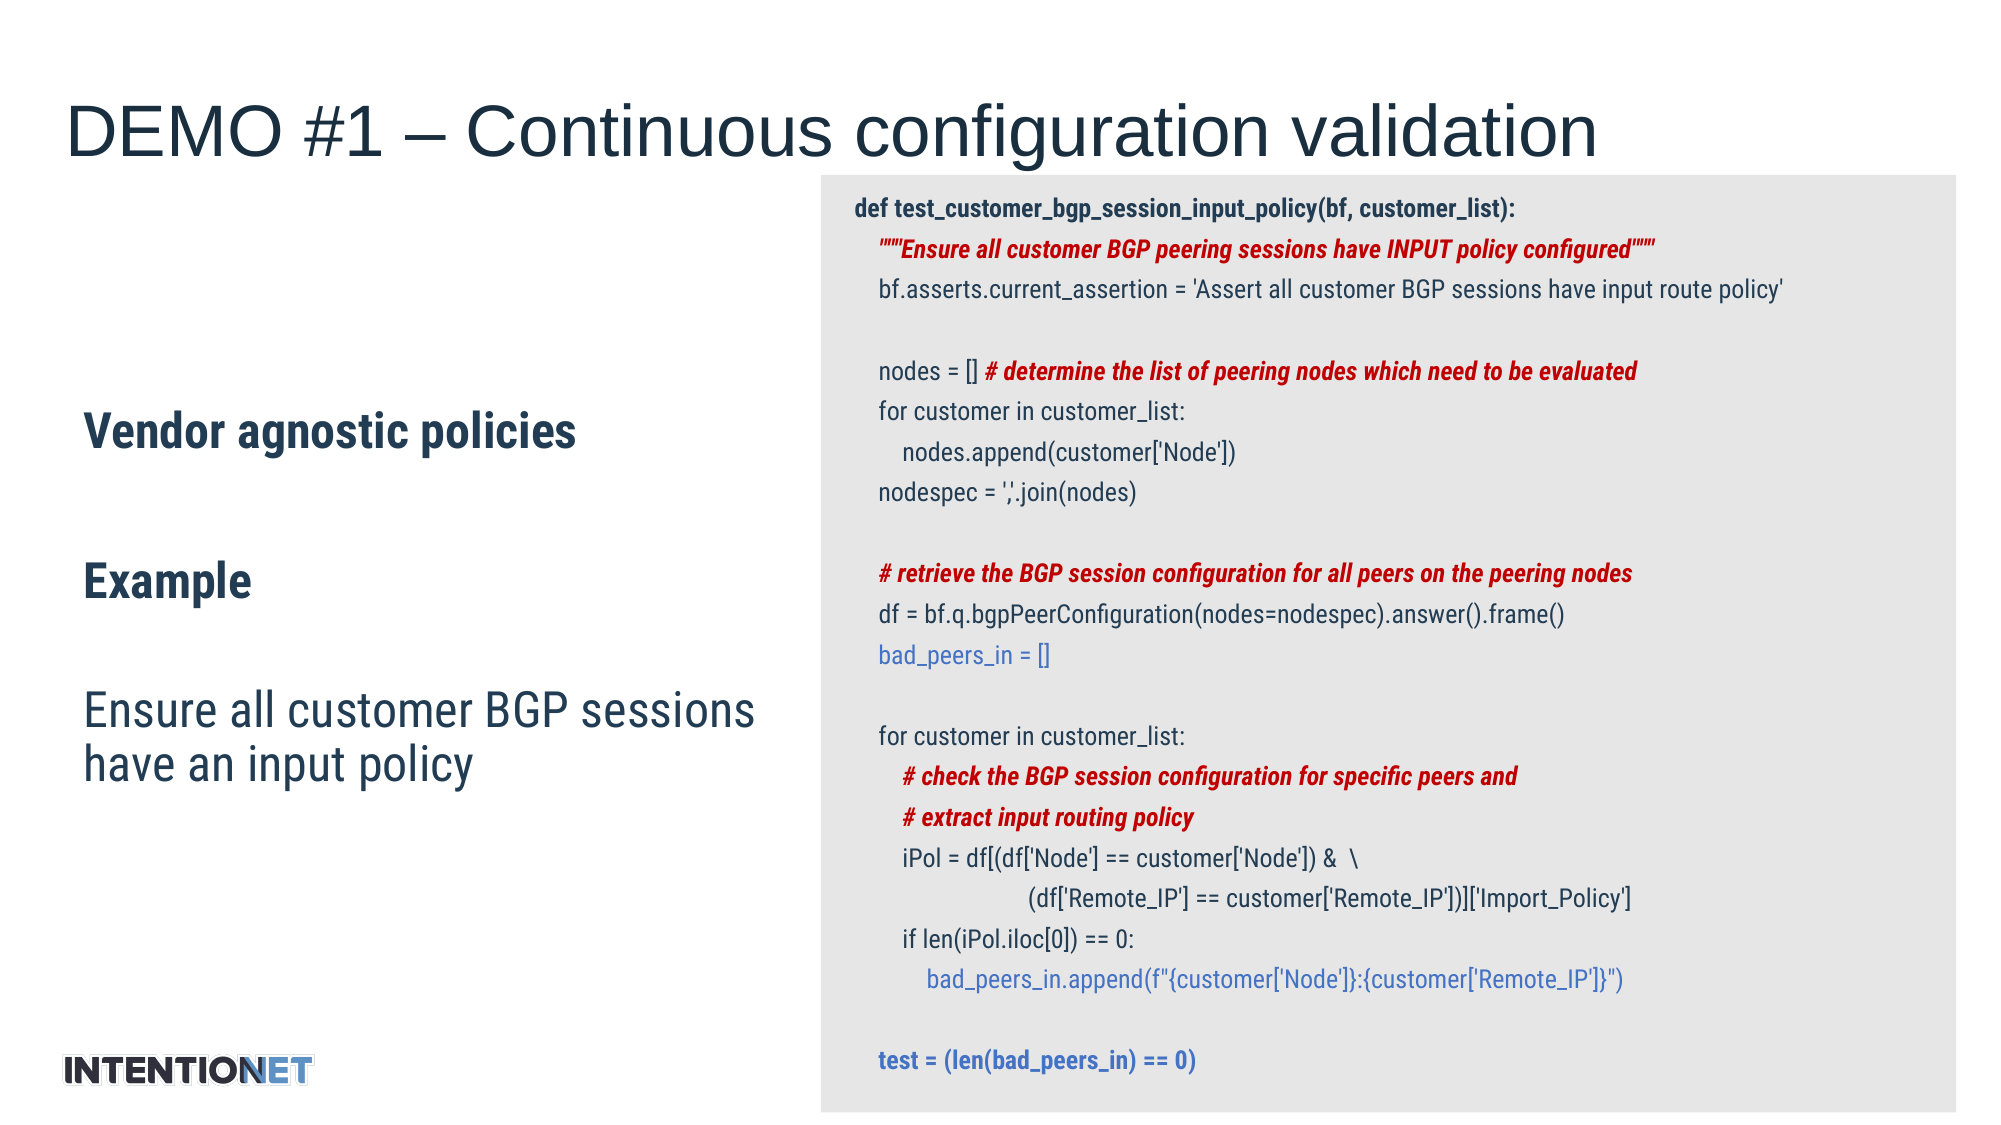

# DEMO #1 – Continuous configuration validation
def test_customer_bgp_session_input_policy(bf, customer_list):
    """Ensure all customer BGP peering sessions have INPUT policy configured"""
    bf.asserts.current_assertion = 'Assert all customer BGP sessions have input route policy'
    nodes = [] # determine the list of peering nodes which need to be evaluated
    for customer in customer_list:
        nodes.append(customer['Node'])
    nodespec = ','.join(nodes)
    # retrieve the BGP session configuration for all peers on the peering nodes
    df = bf.q.bgpPeerConfiguration(nodes=nodespec).answer().frame()
    bad_peers_in = []
    for customer in customer_list:
        # check the BGP session configuration for specific peers and
        # extract input routing policy
        iPol = df[(df['Node'] == customer['Node']) &  \
                             (df['Remote_IP'] == customer['Remote_IP'])]['Import_Policy']
        if len(iPol.iloc[0]) == 0:
            bad_peers_in.append(f"{customer['Node']}:{customer['Remote_IP']}")
    test = (len(bad_peers_in) == 0)
Vendor agnostic policies

Example
Ensure all customer BGP sessions have an input policy